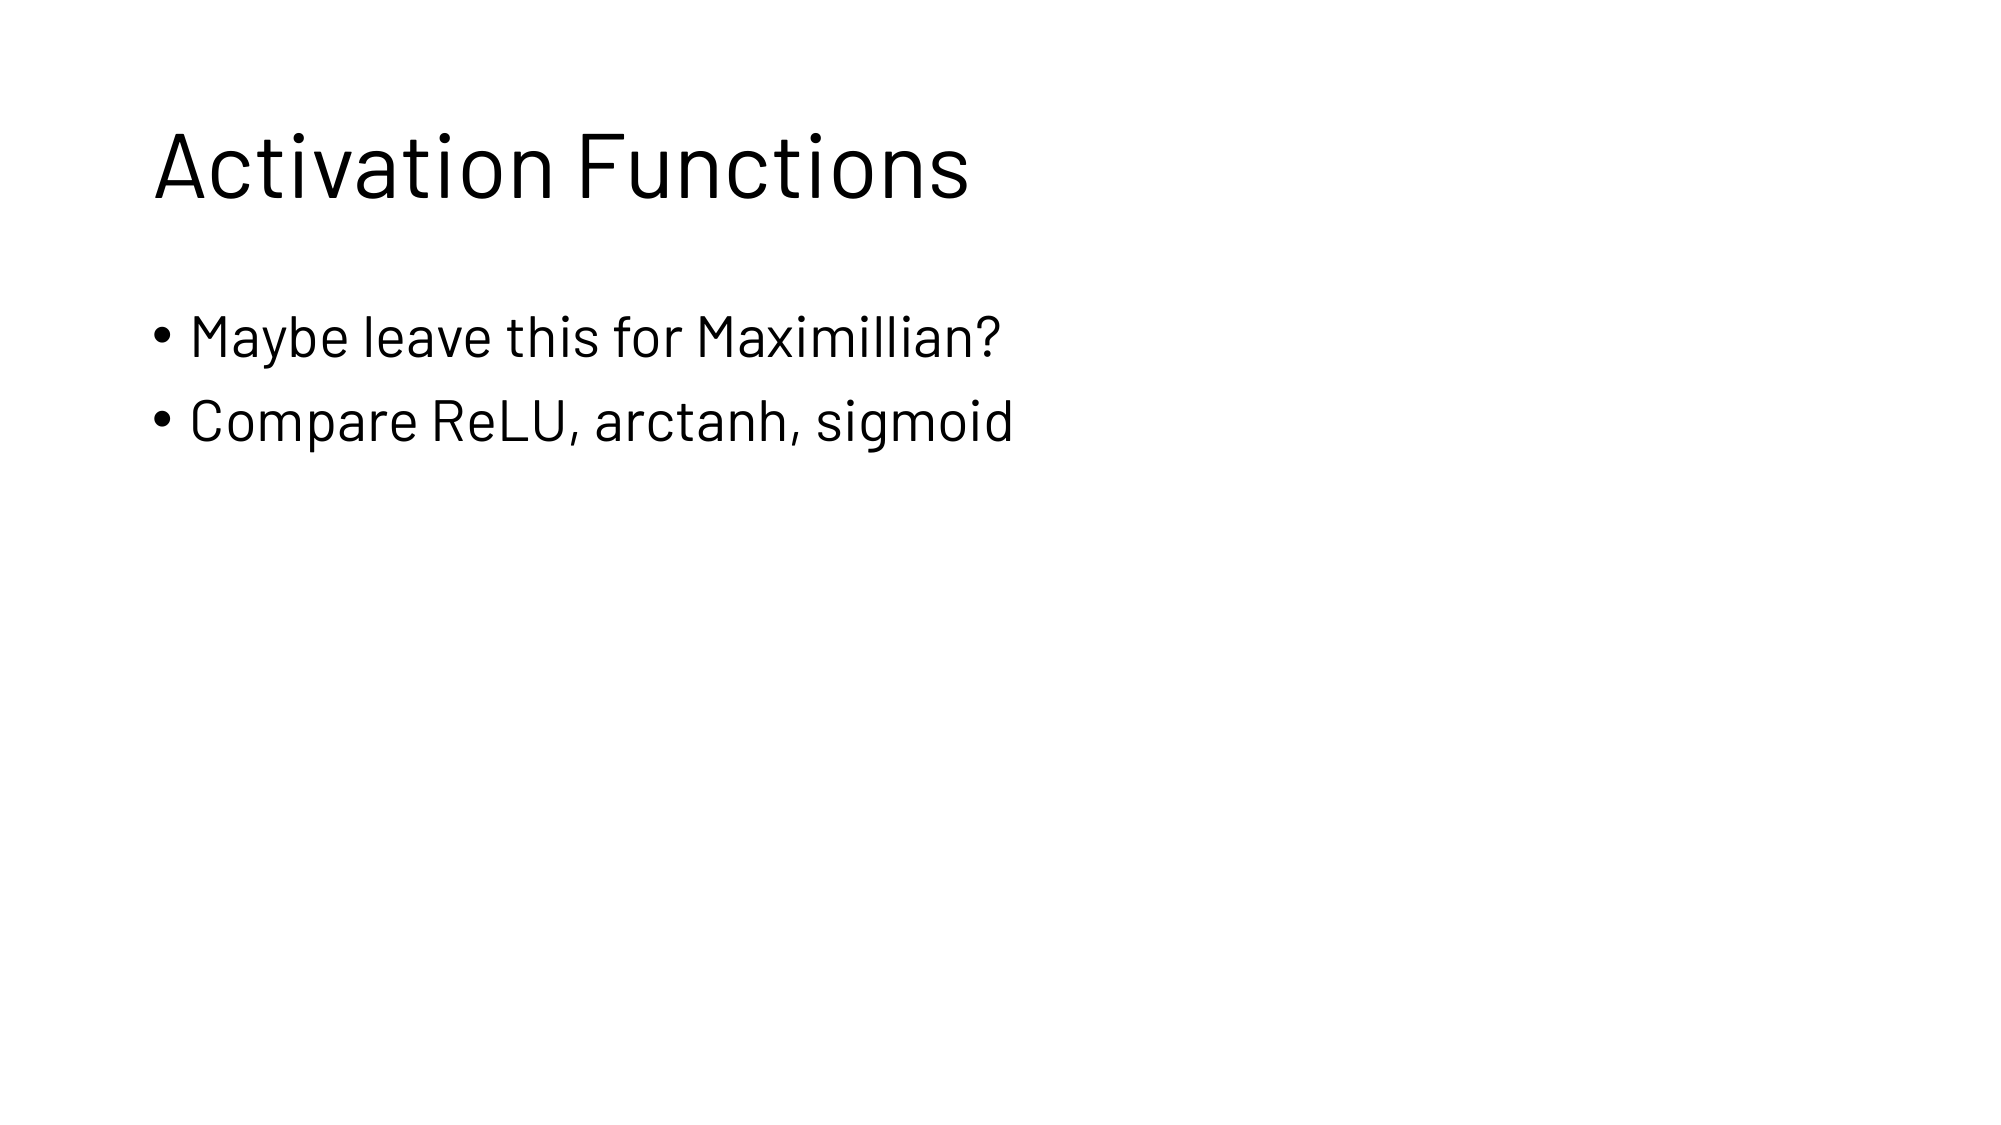

# Activation Functions
Maybe leave this for Maximillian?
Compare ReLU, arctanh, sigmoid